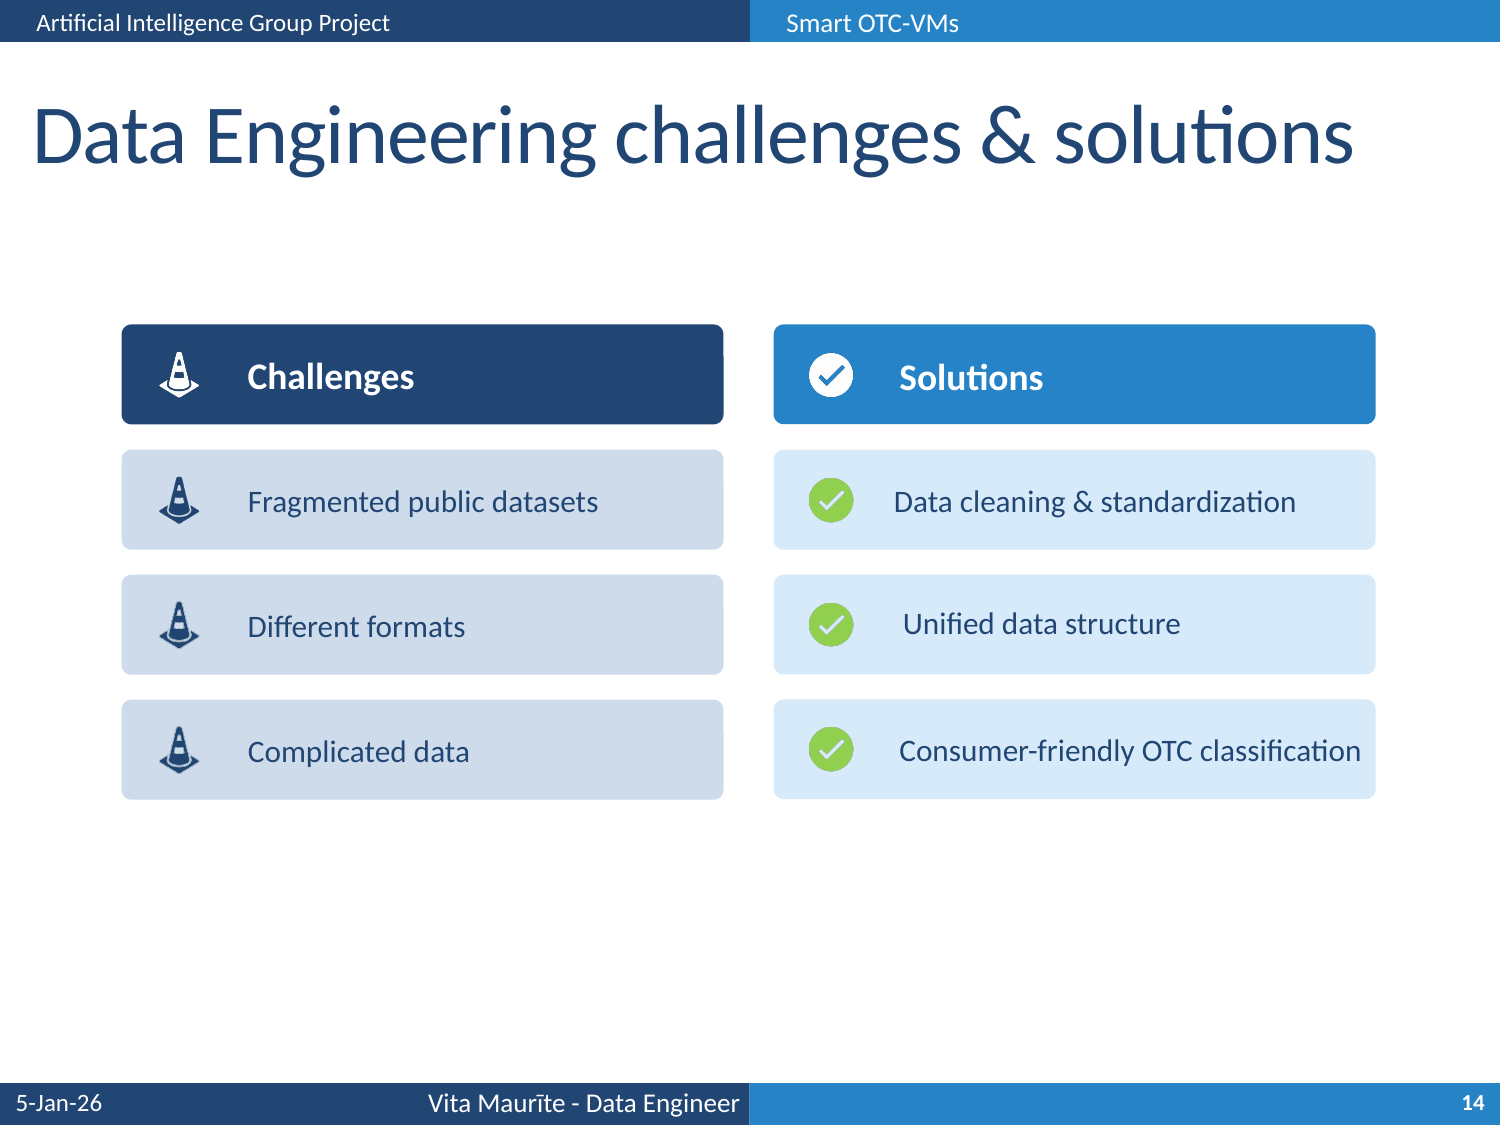

Artificial Intelligence Group Project
Smart OTC-VMs
# Data Engineering challenges & solutions
Challenges
Fragmented public datasets
Different formats
Complicated data
Solutions
Data cleaning & standardization
Unified data structure
Consumer-friendly OTC classification
5-Jan-26
14
Vita Maurīte - Data Engineer